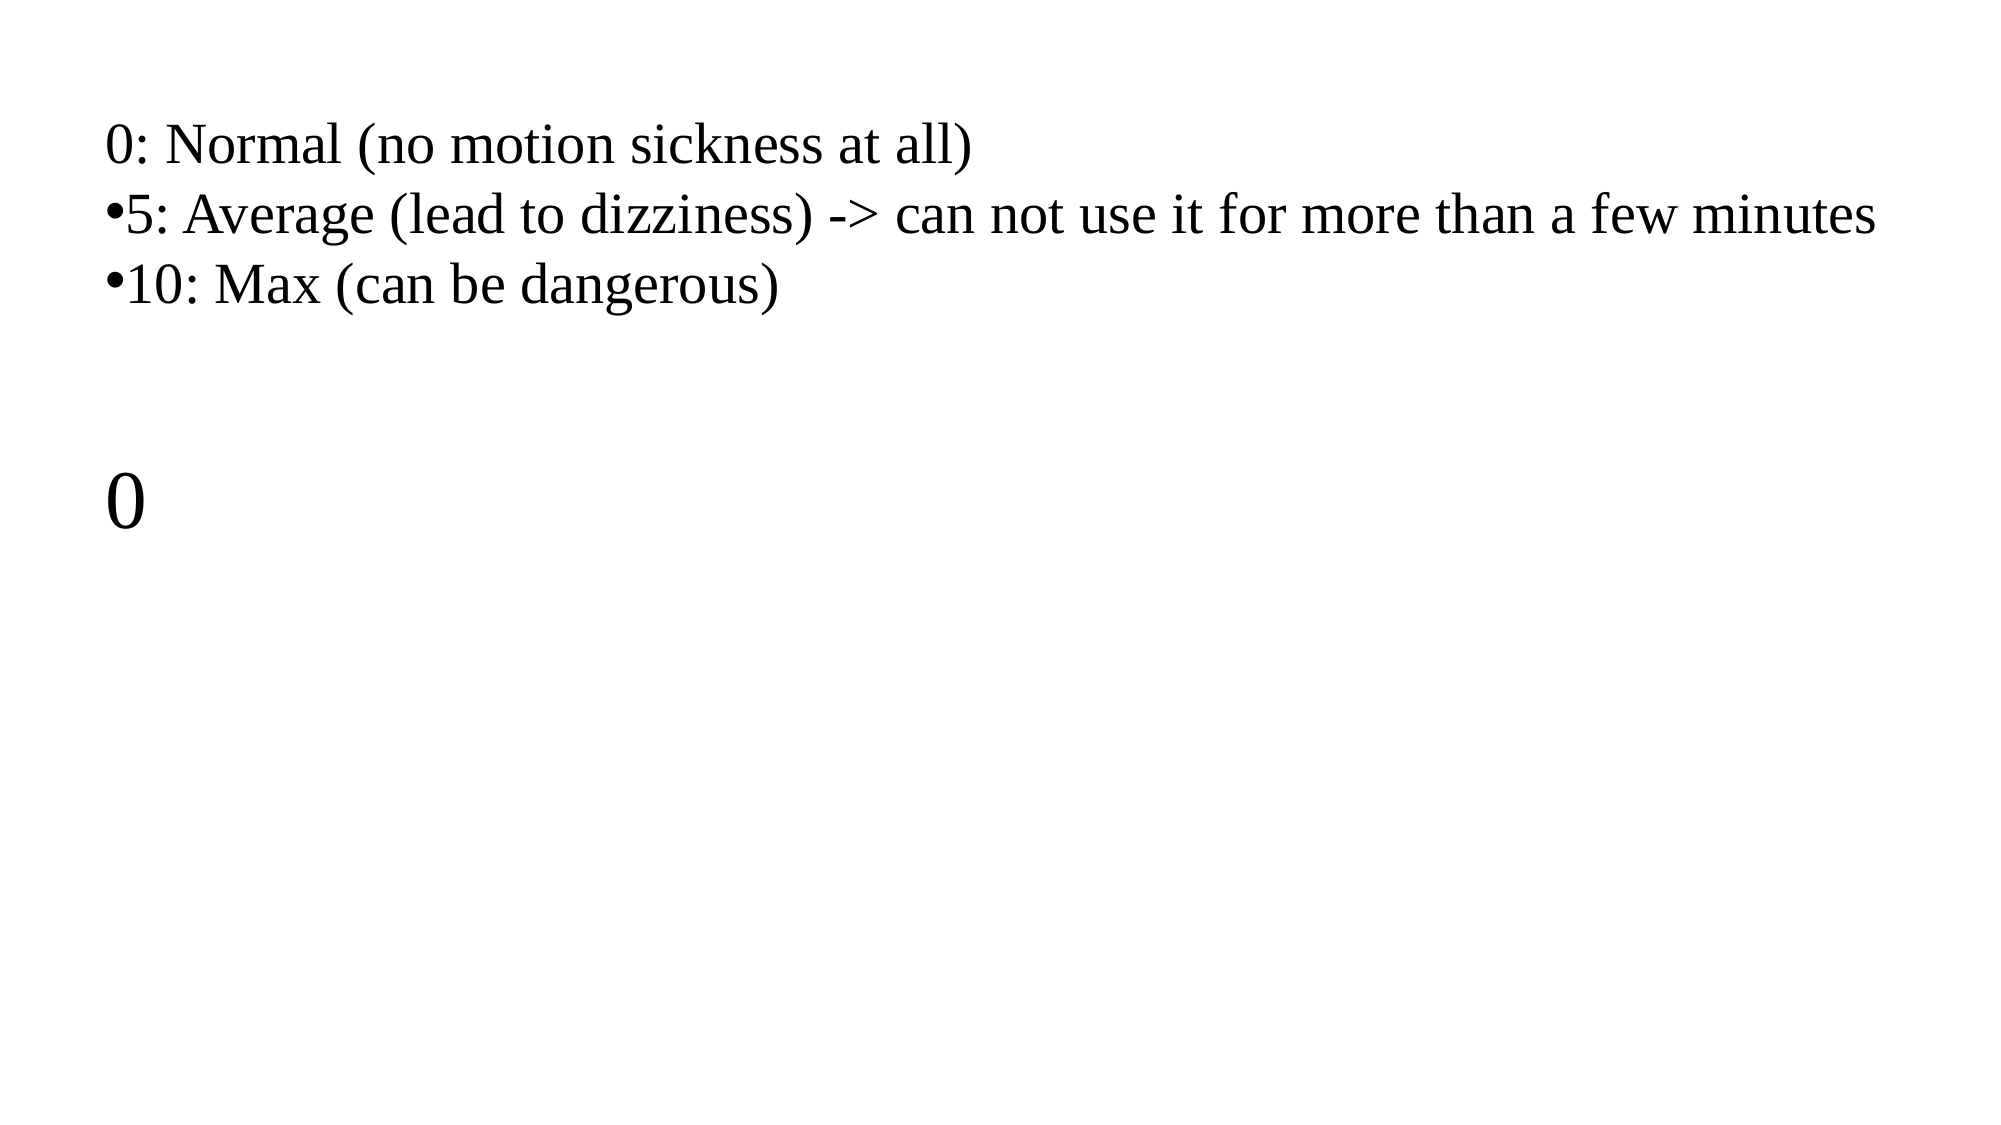

0: Normal (no motion sickness at all)
5: Average (lead to dizziness) -> can not use it for more than a few minutes
10: Max (can be dangerous)

0

#